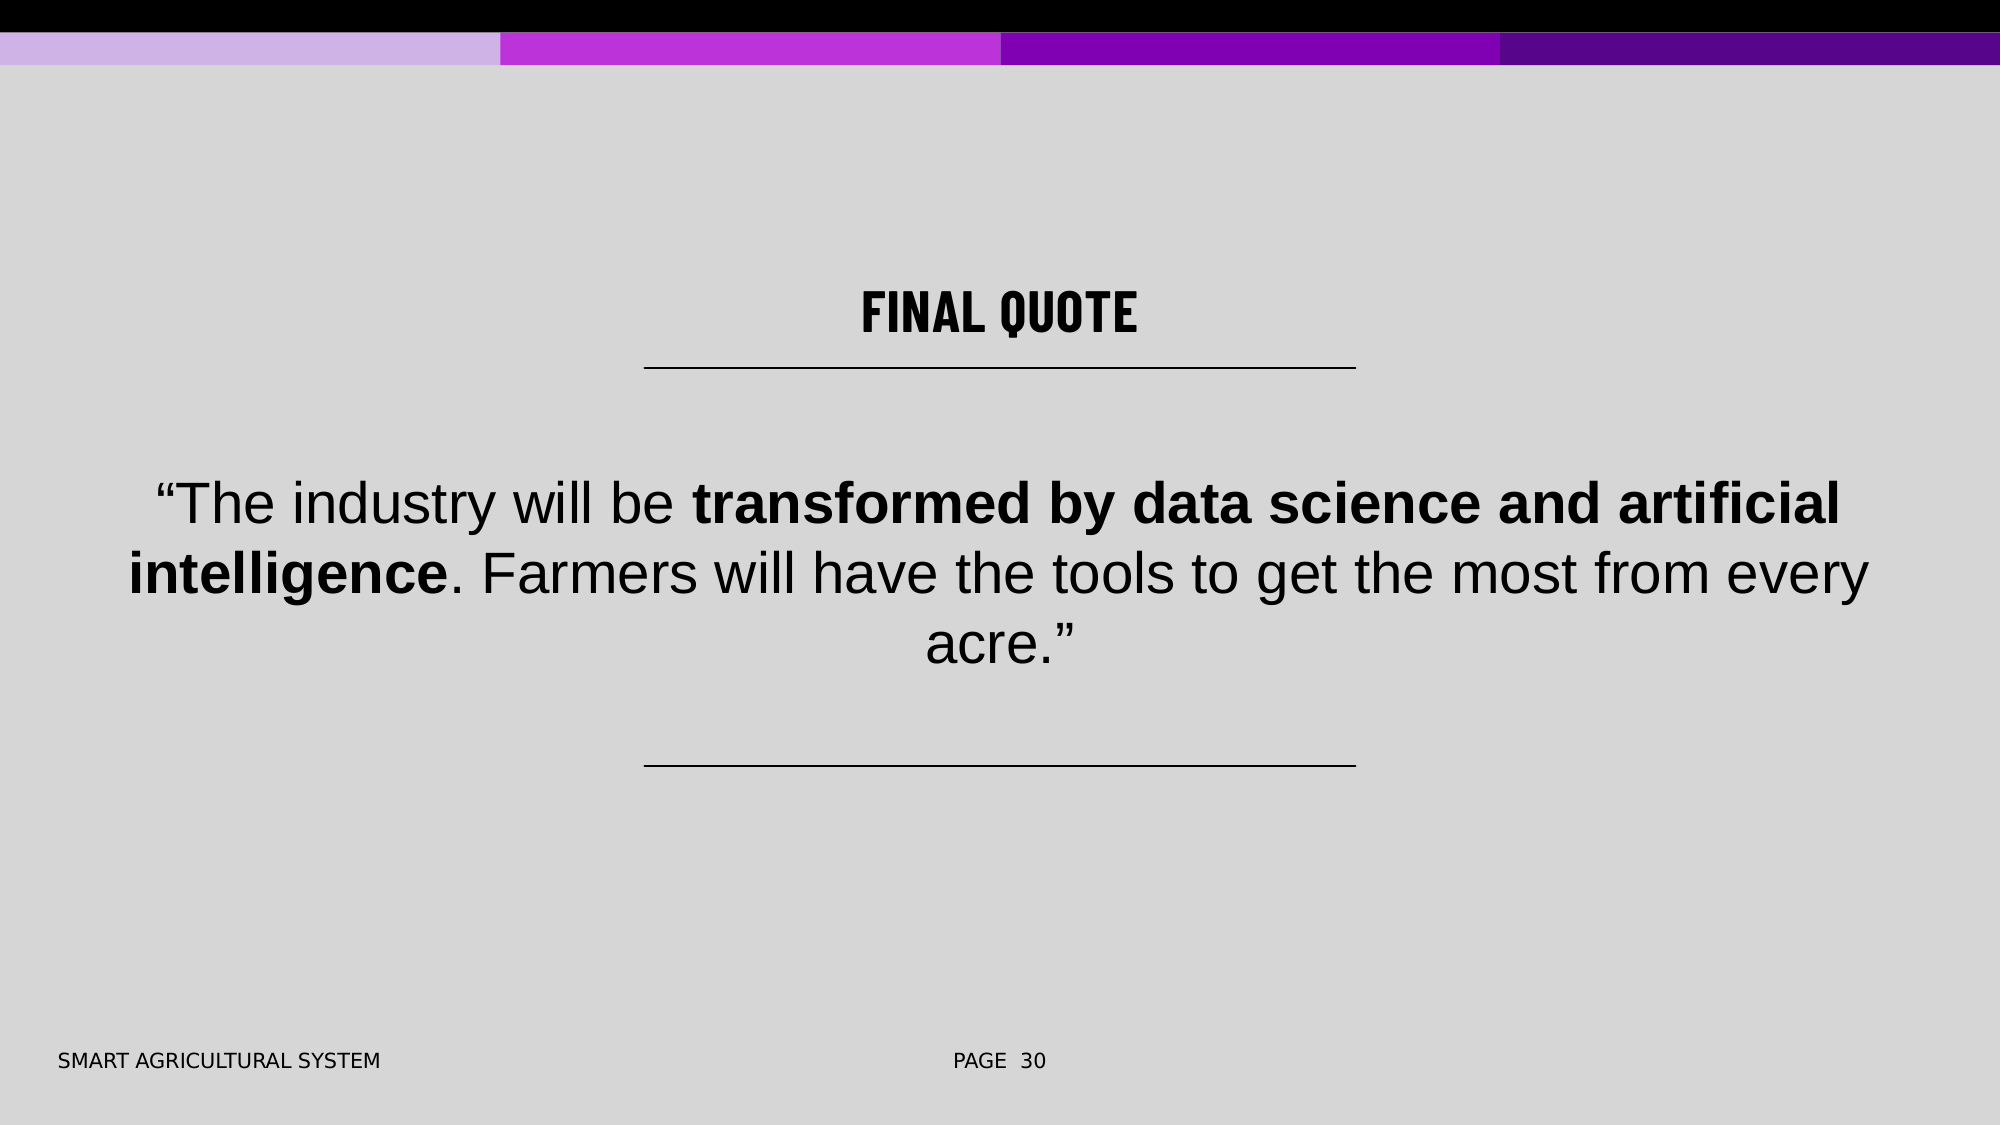

# FINAL quote
“The industry will be transformed by data science and artificial intelligence. Farmers will have the tools to get the most from every acre.”
SMART AGRICULTURAL SYSTEM
PAGE  30